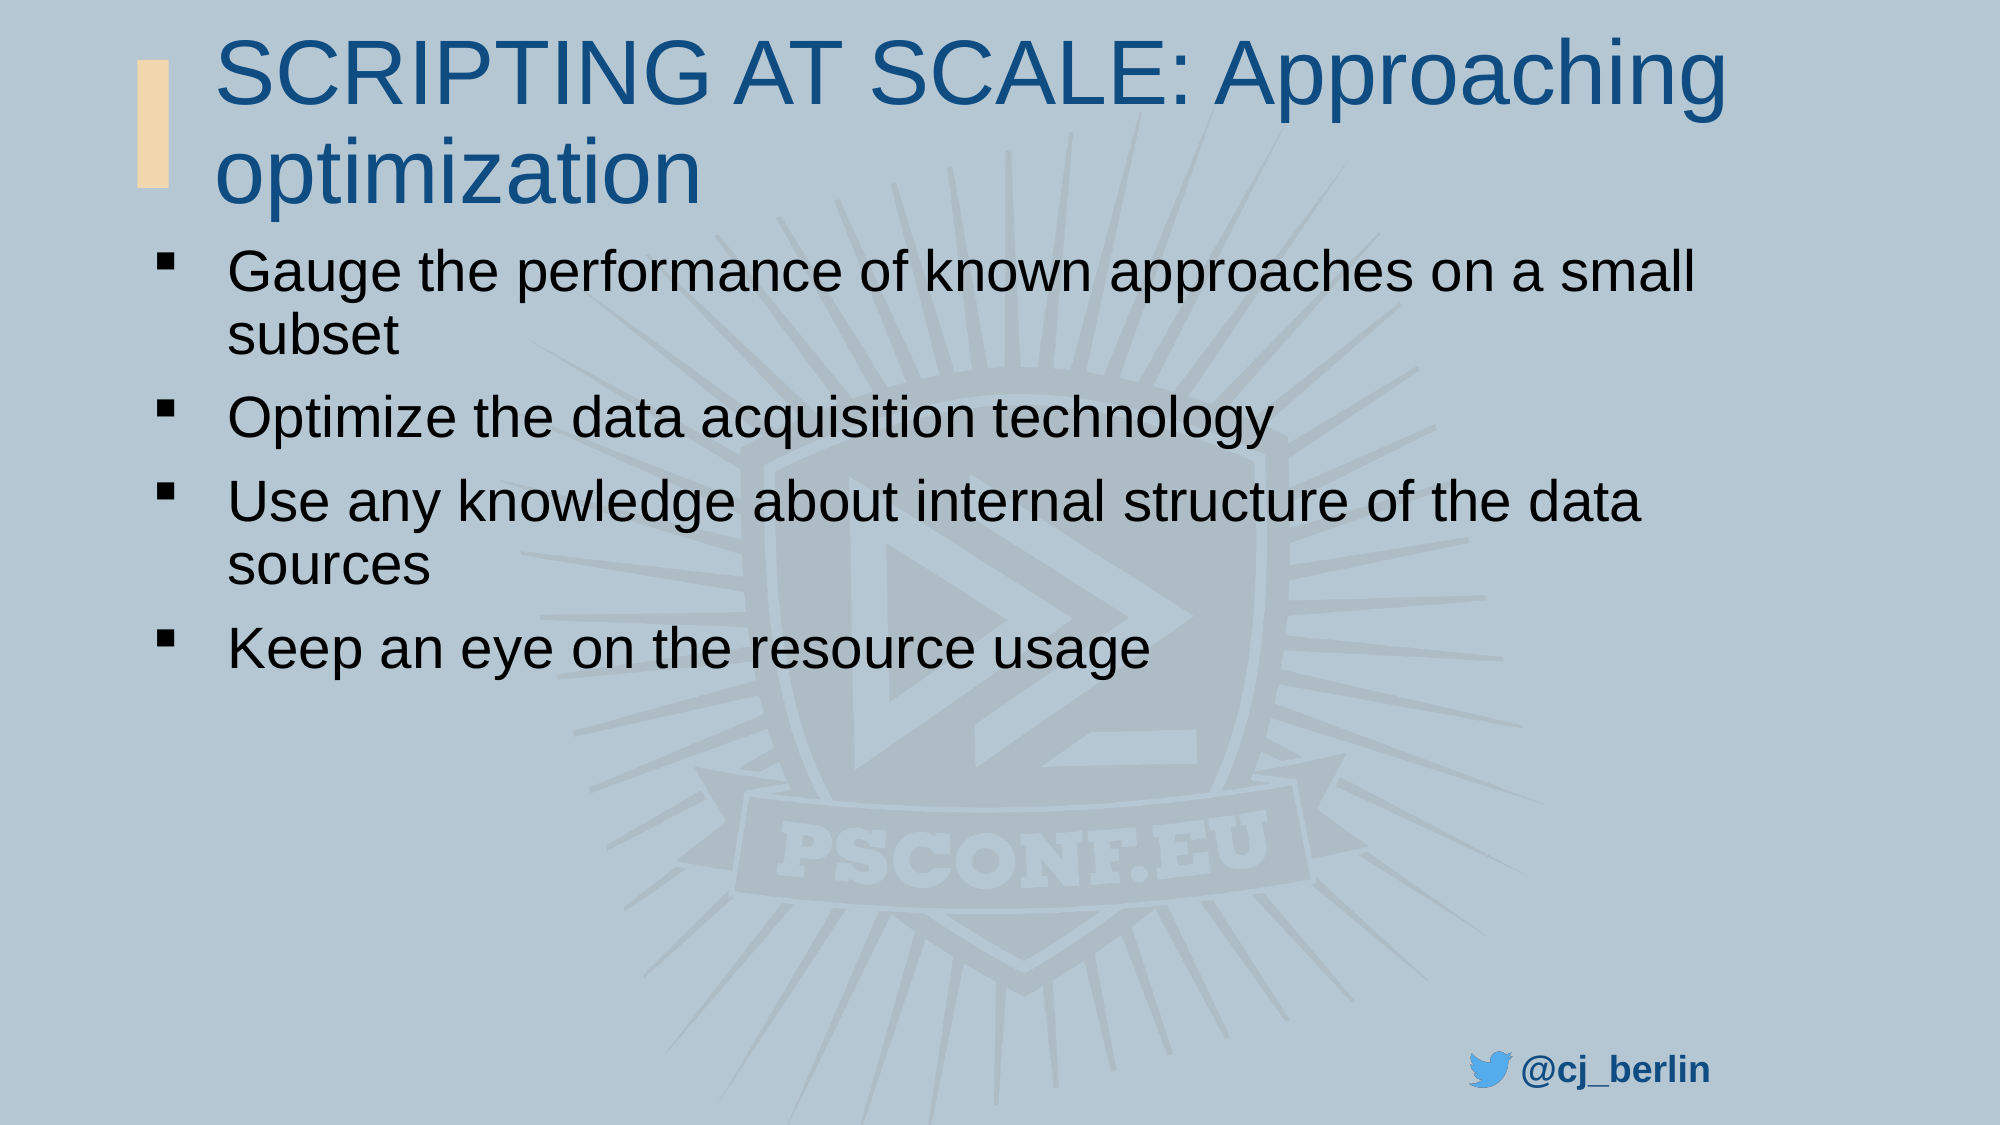

# SCRIPTING AT SCALE: Approaching optimization
Gauge the performance of known approaches on a small subset
Optimize the data acquisition technology
Use any knowledge about internal structure of the data sources
Keep an eye on the resource usage
@cj_berlin